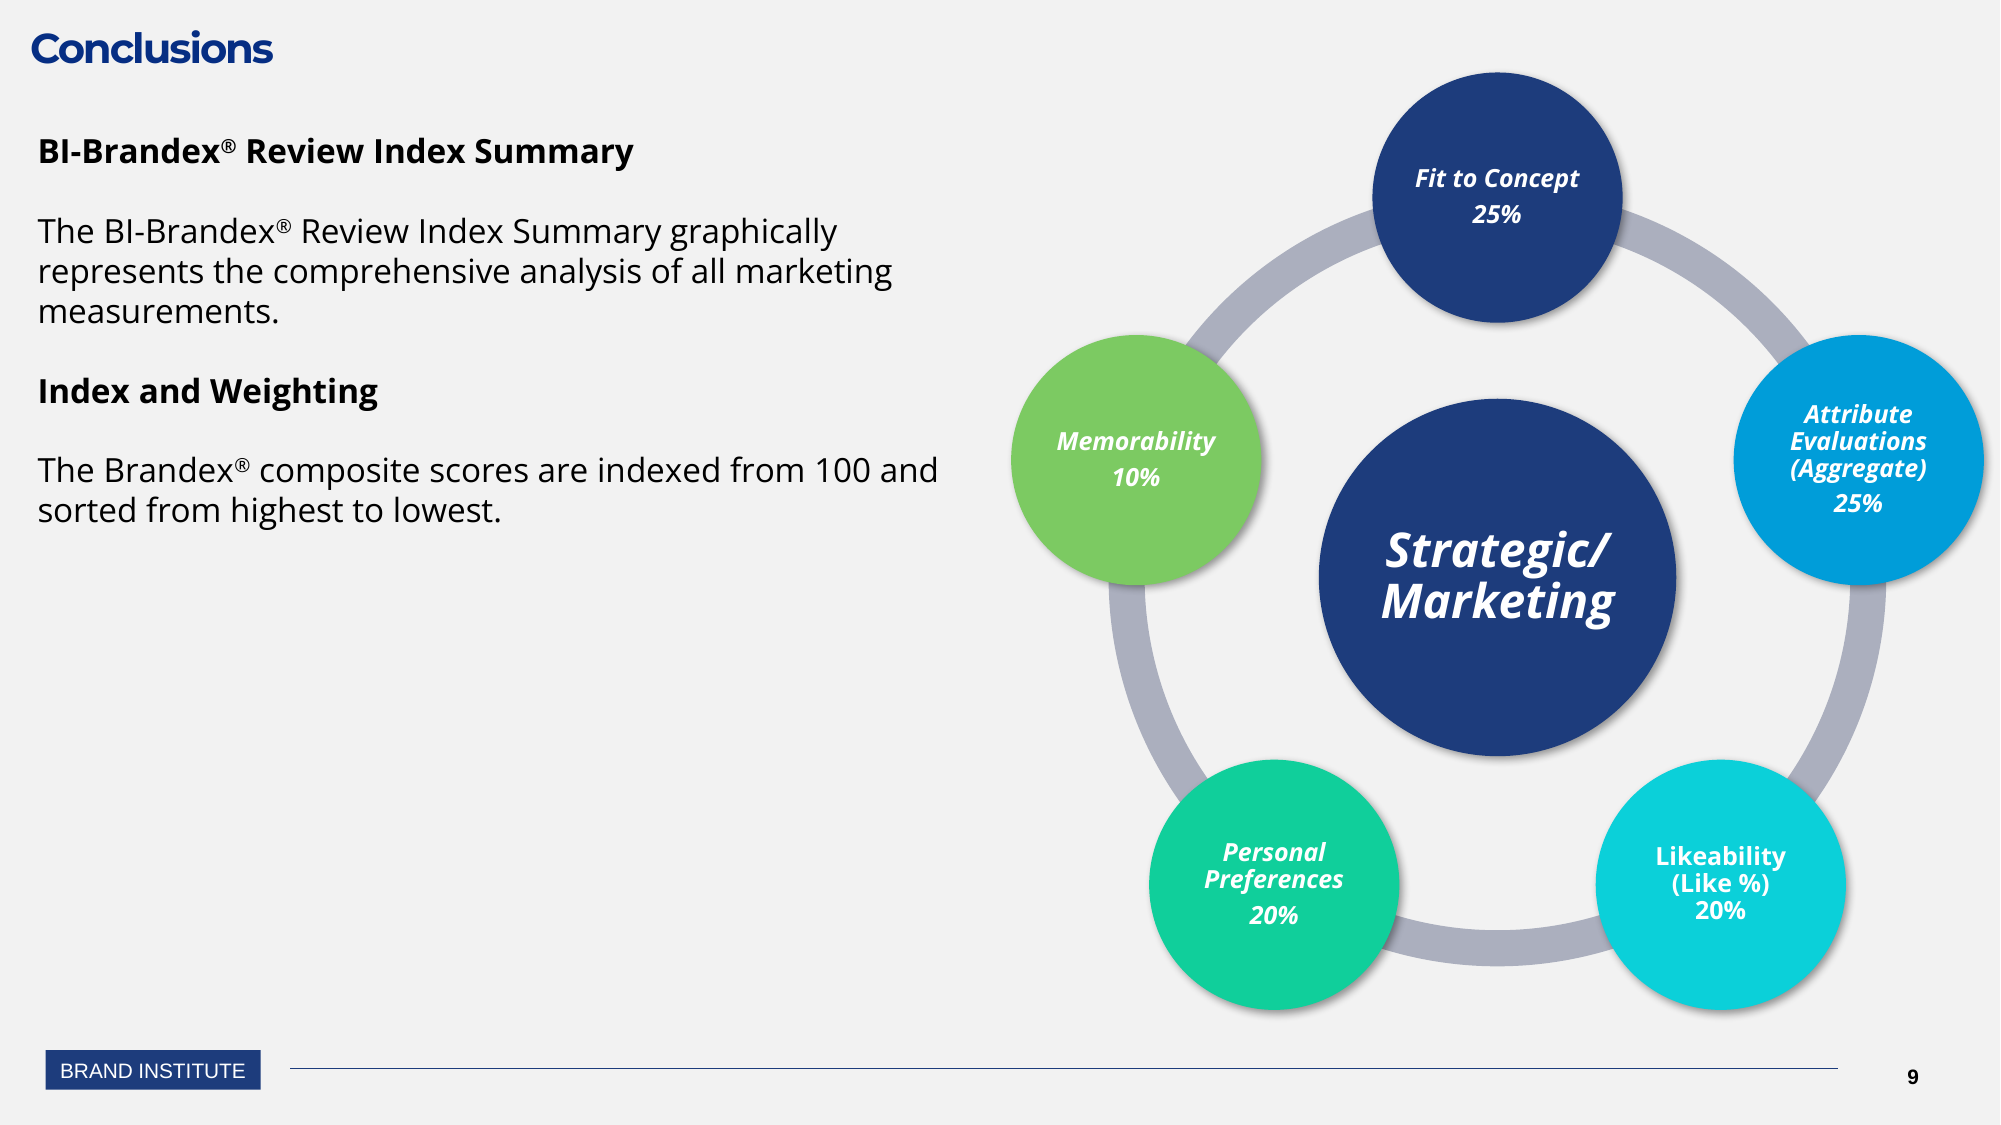

# Conclusions
Strategic/
Marketing
Fit to Concept
25%
Attribute Evaluations (Aggregate)
25%
Likeability (Like %)
20%
Personal Preferences
20%
Memorability
10%
BI-Brandex® Review Index Summary

The BI-Brandex® Review Index Summary graphically represents the comprehensive analysis of all marketing measurements.

Index and Weighting

The Brandex® composite scores are indexed from 100 and sorted from highest to lowest.